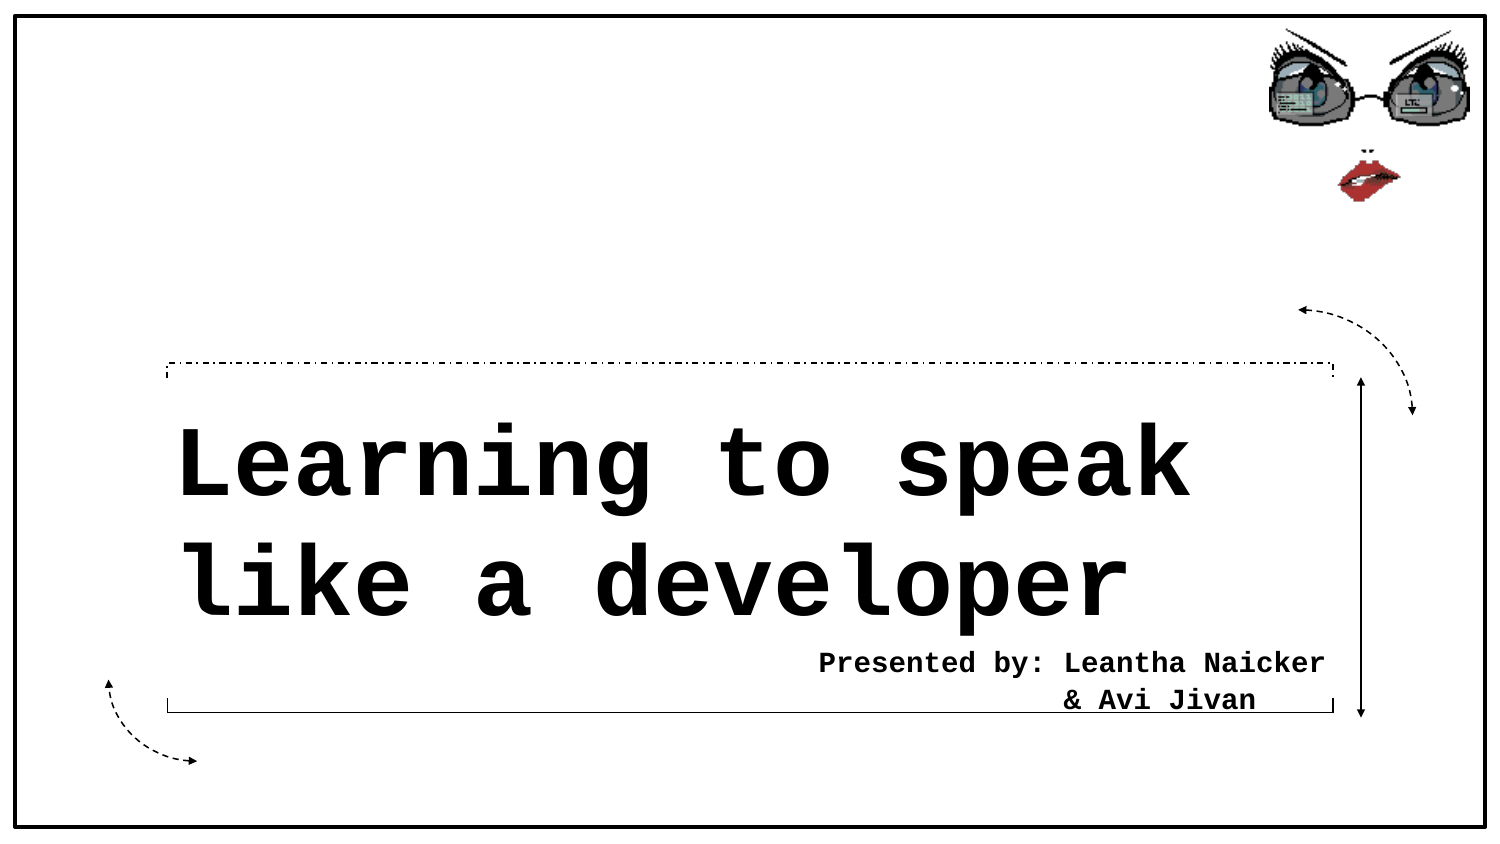

# Learning to speak like a developer Presented by: Leantha Naicker & Avi Jivan